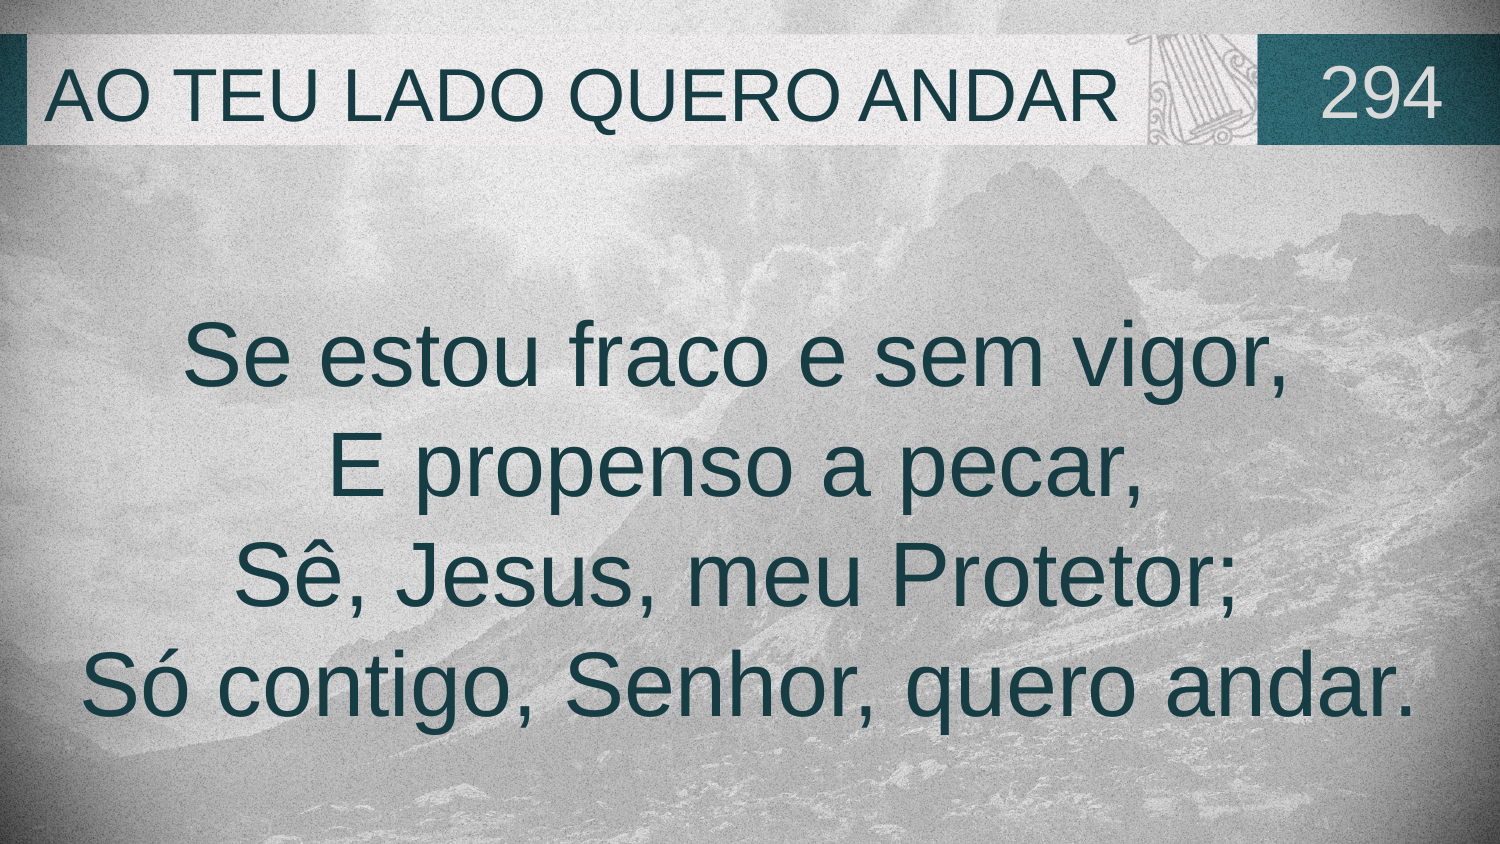

# AO TEU LADO QUERO ANDAR
294
Se estou fraco e sem vigor,
E propenso a pecar,
Sê, Jesus, meu Protetor;
Só contigo, Senhor, quero andar.